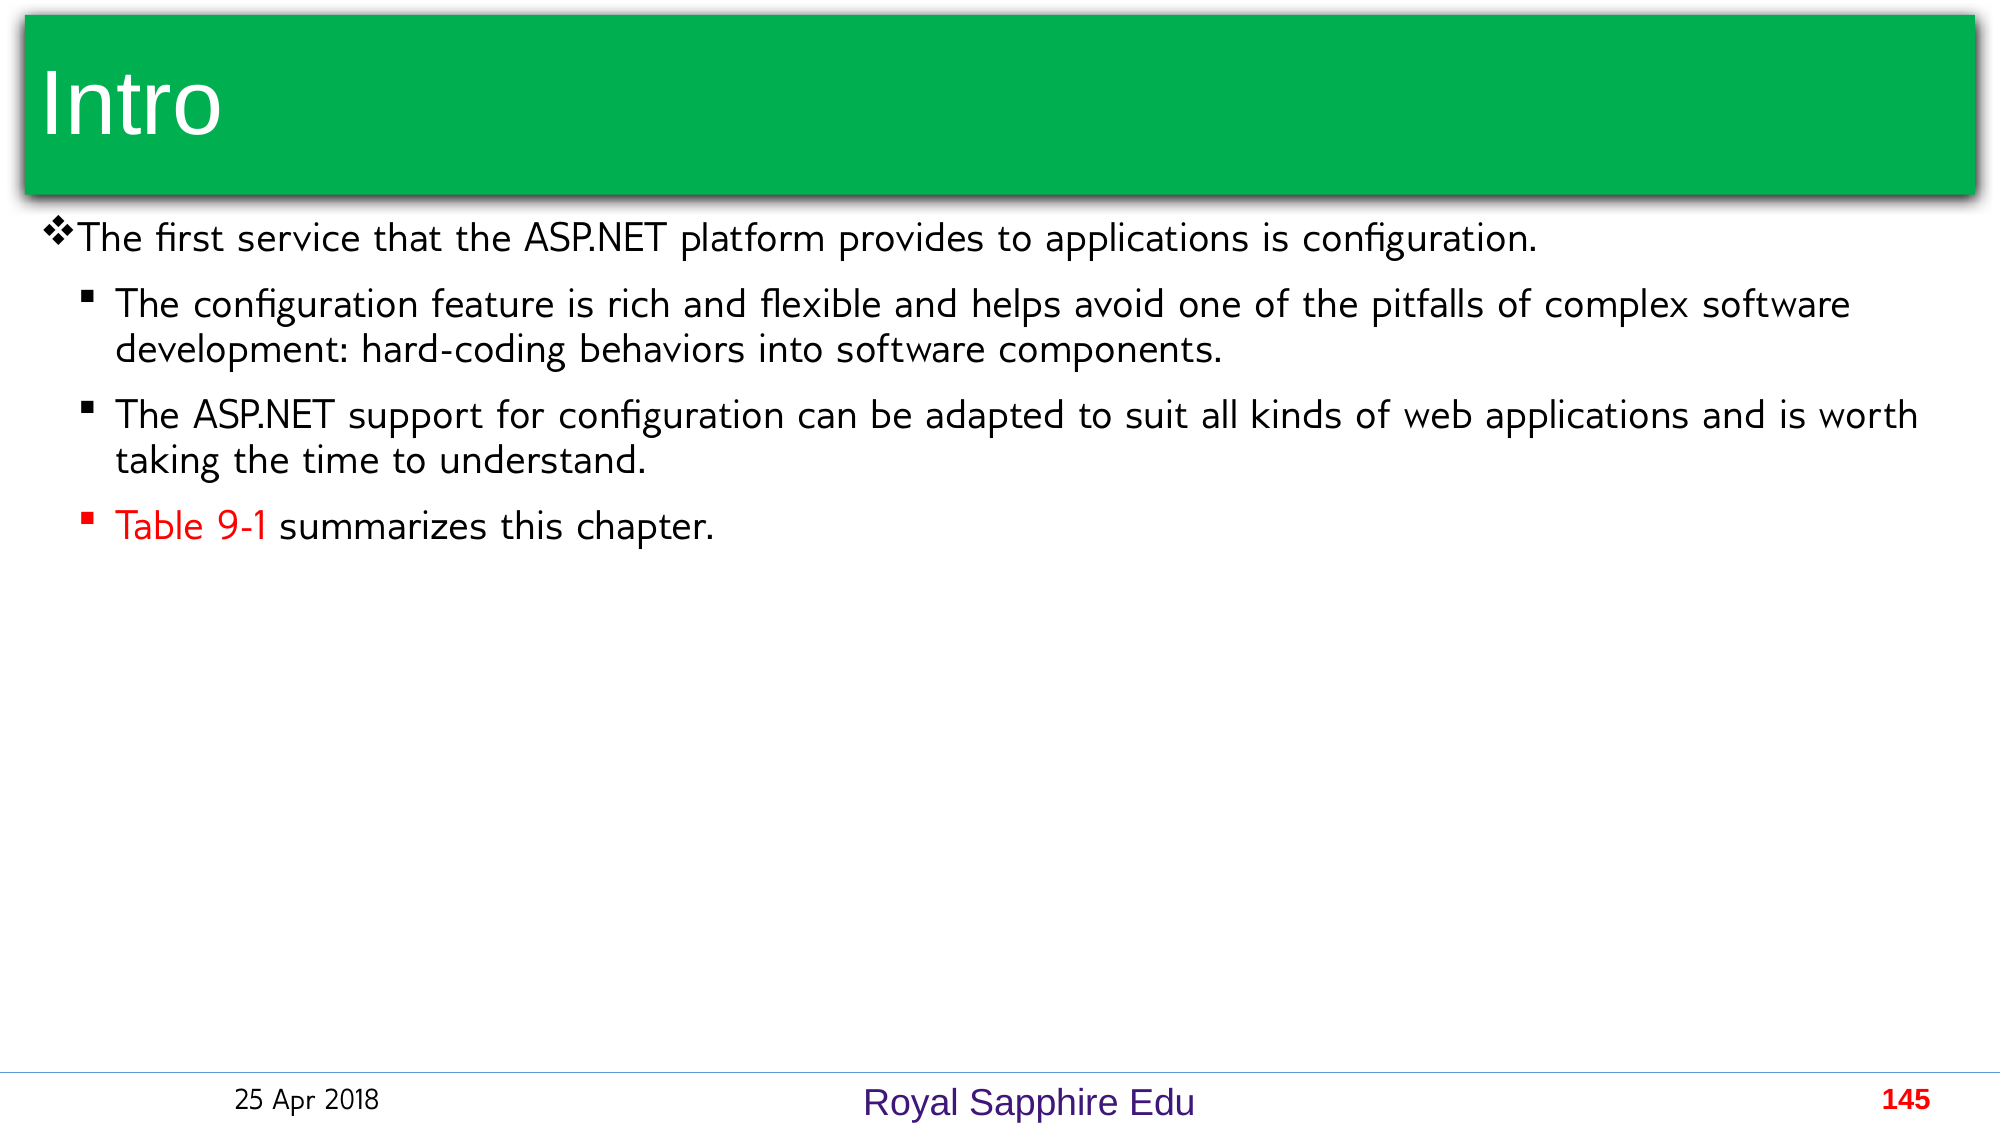

# Intro
The first service that the ASP.NET platform provides to applications is configuration.
The configuration feature is rich and flexible and helps avoid one of the pitfalls of complex software development: hard-coding behaviors into software components.
The ASP.NET support for configuration can be adapted to suit all kinds of web applications and is worth taking the time to understand.
Table 9-1 summarizes this chapter.
25 Apr 2018
145